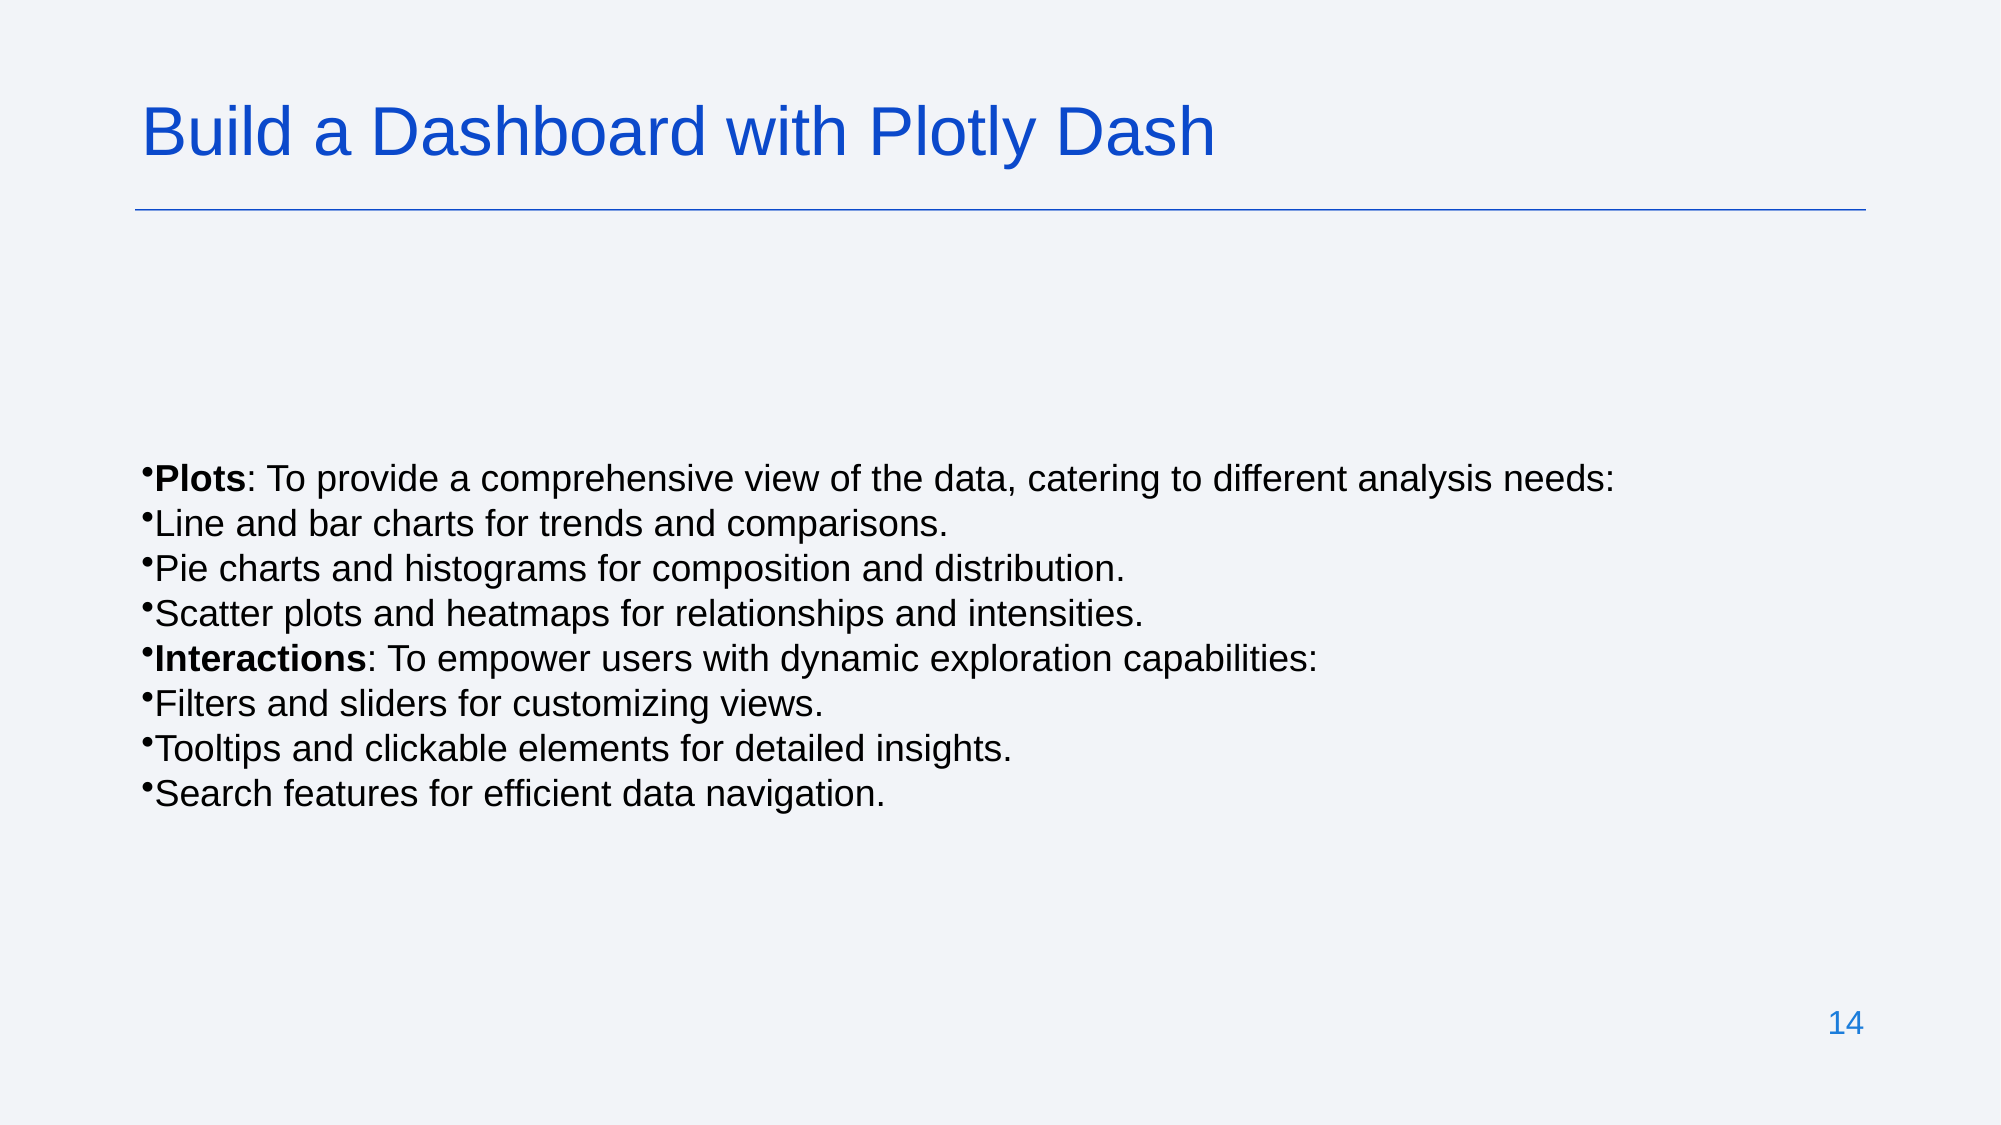

Build a Dashboard with Plotly Dash
Plots: To provide a comprehensive view of the data, catering to different analysis needs:
Line and bar charts for trends and comparisons.
Pie charts and histograms for composition and distribution.
Scatter plots and heatmaps for relationships and intensities.
Interactions: To empower users with dynamic exploration capabilities:
Filters and sliders for customizing views.
Tooltips and clickable elements for detailed insights.
Search features for efficient data navigation.

14